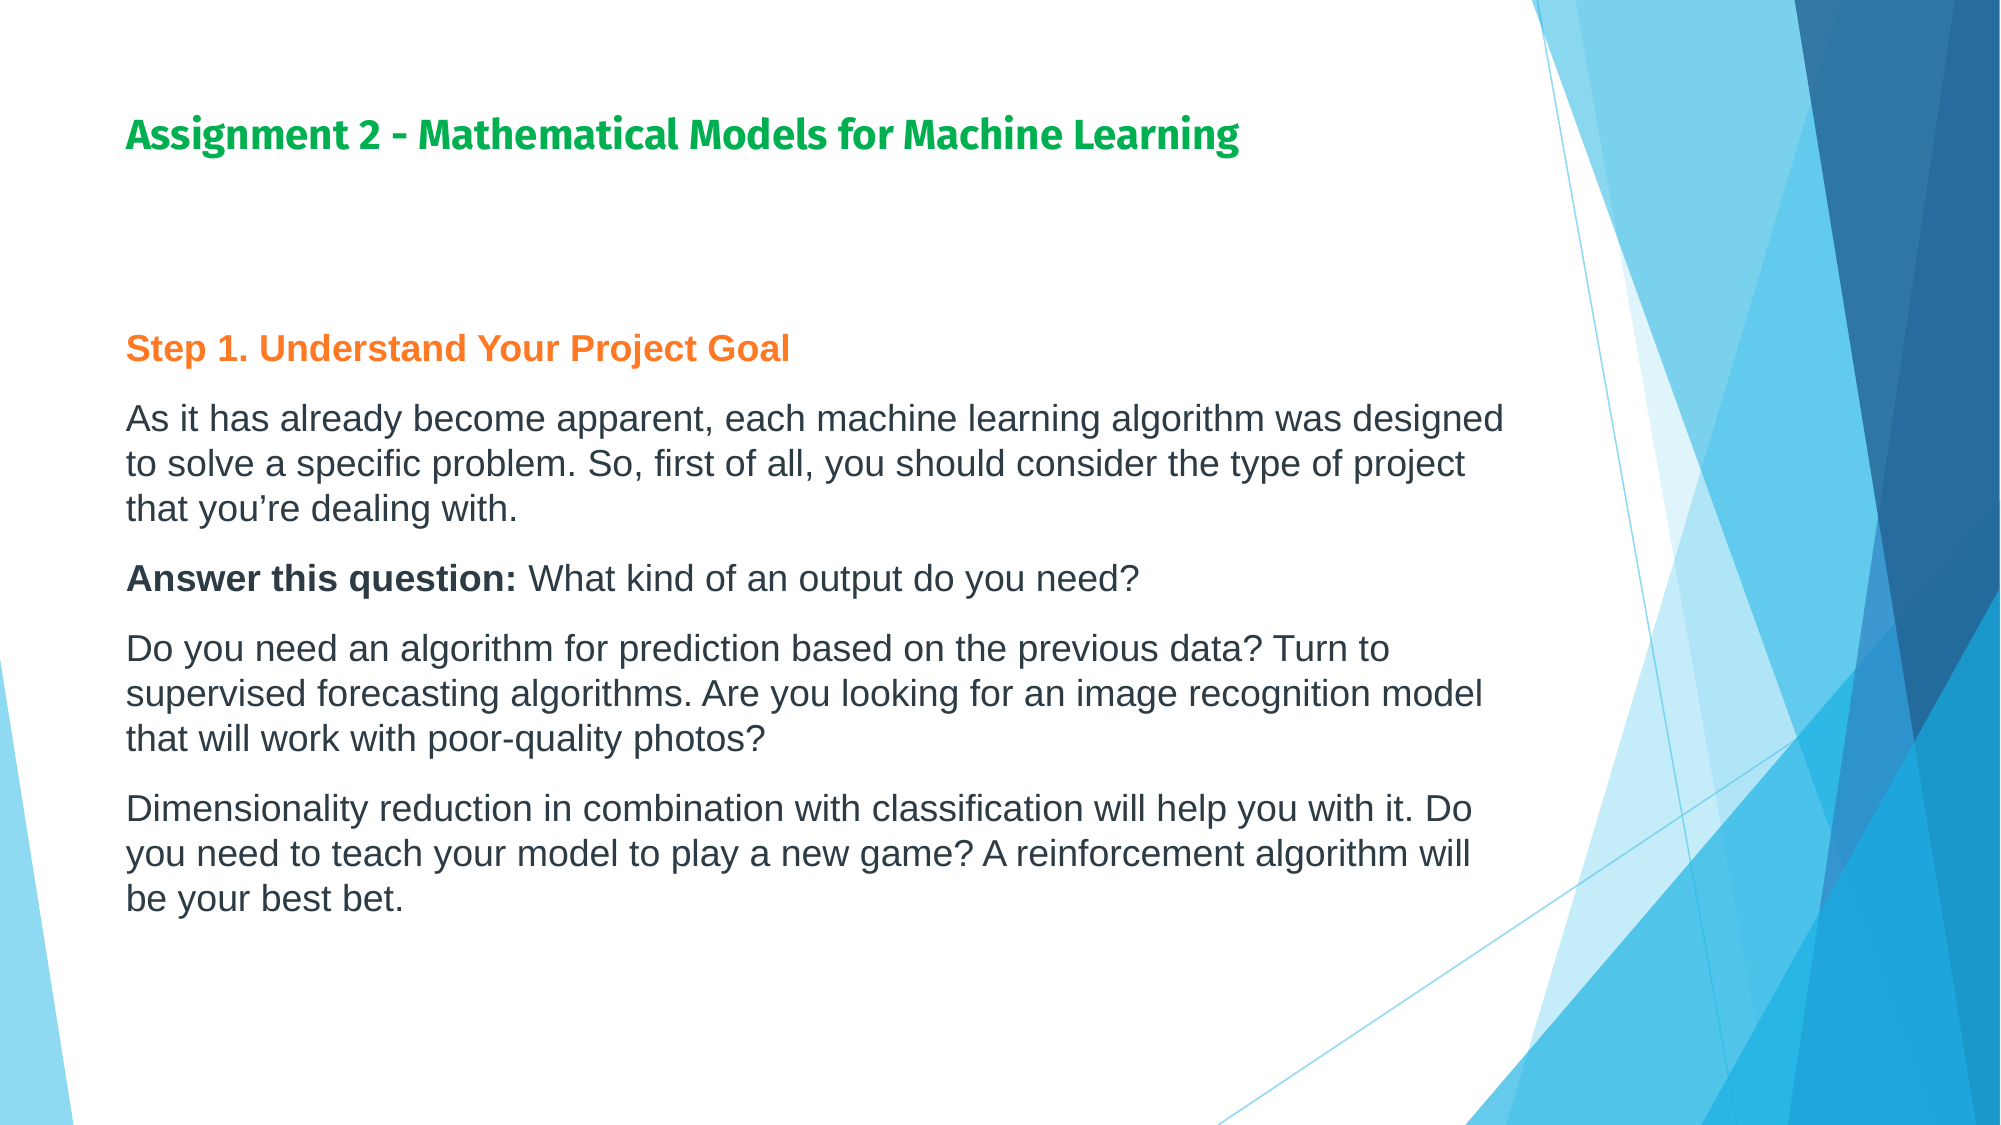

# Assignment 2 - Mathematical Models for Machine Learning
Step 1. Understand Your Project Goal
As it has already become apparent, each machine learning algorithm was designed to solve a specific problem. So, first of all, you should consider the type of project that you’re dealing with.
Answer this question: What kind of an output do you need?
Do you need an algorithm for prediction based on the previous data? Turn to supervised forecasting algorithms. Are you looking for an image recognition model that will work with poor-quality photos?
Dimensionality reduction in combination with classification will help you with it. Do you need to teach your model to play a new game? A reinforcement algorithm will be your best bet.